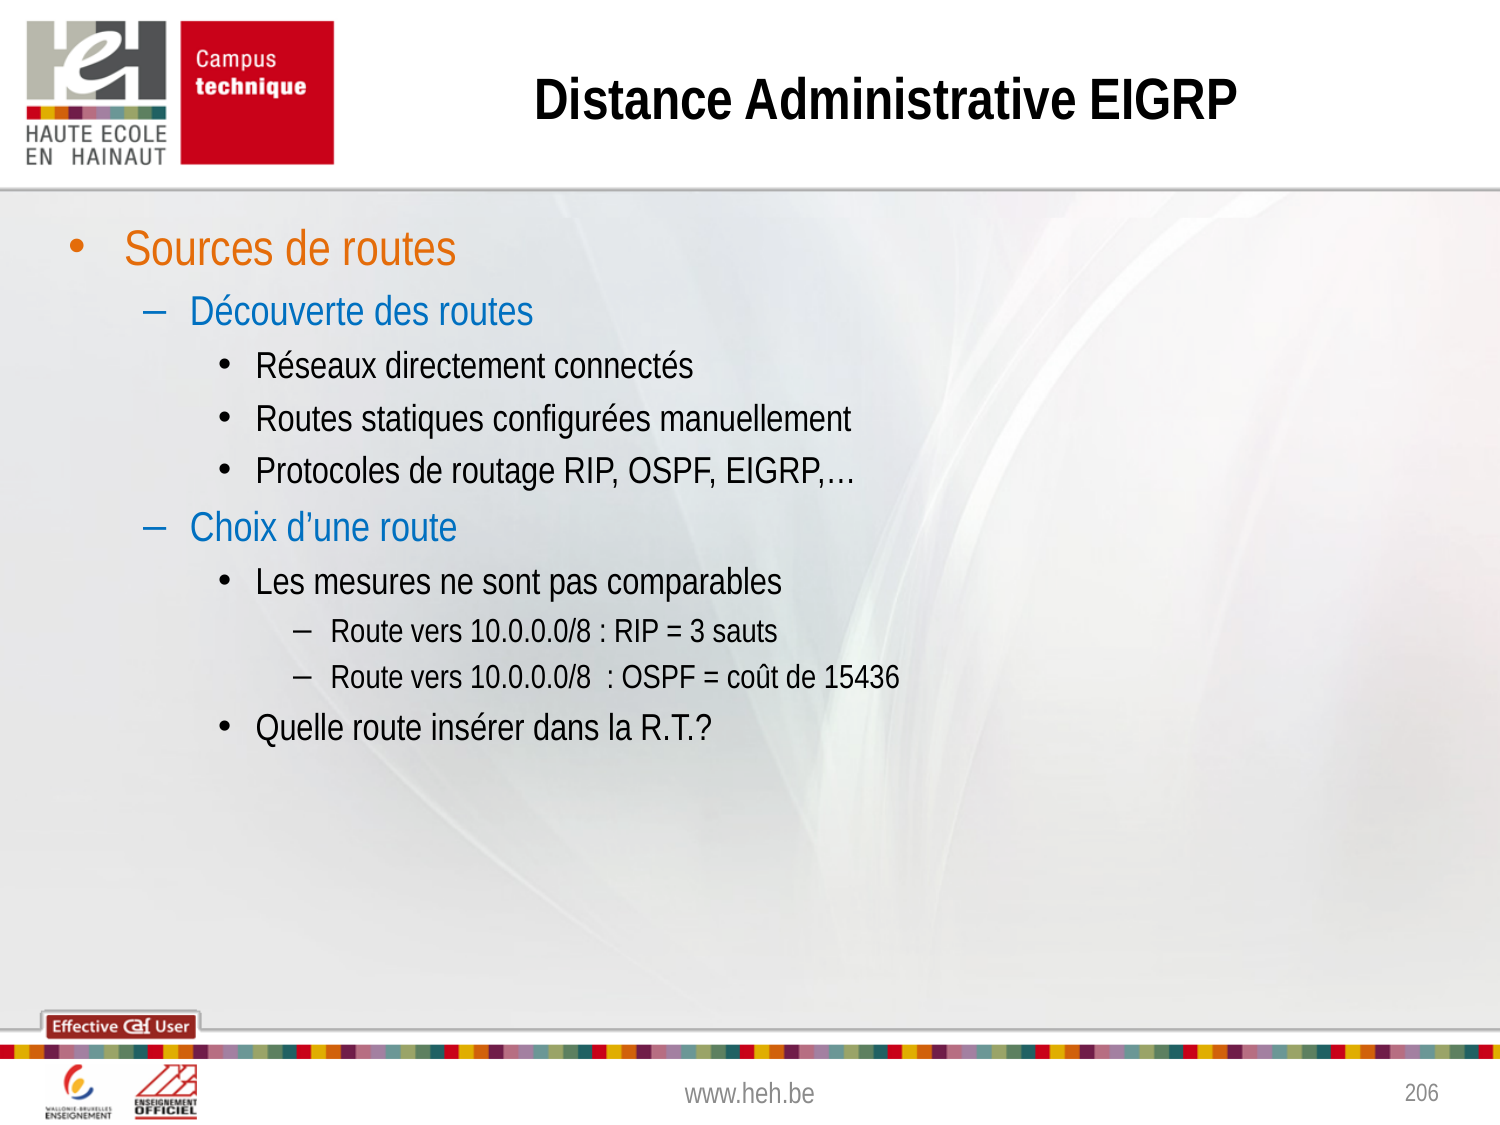

# Distance Administrative EIGRP
Sources de routes
Découverte des routes
Réseaux directement connectés
Routes statiques configurées manuellement
Protocoles de routage RIP, OSPF, EIGRP,…
Choix d’une route
Les mesures ne sont pas comparables
Route vers 10.0.0.0/8 : RIP = 3 sauts
Route vers 10.0.0.0/8  : OSPF = coût de 15436
Quelle route insérer dans la R.T.?
www.heh.be
206